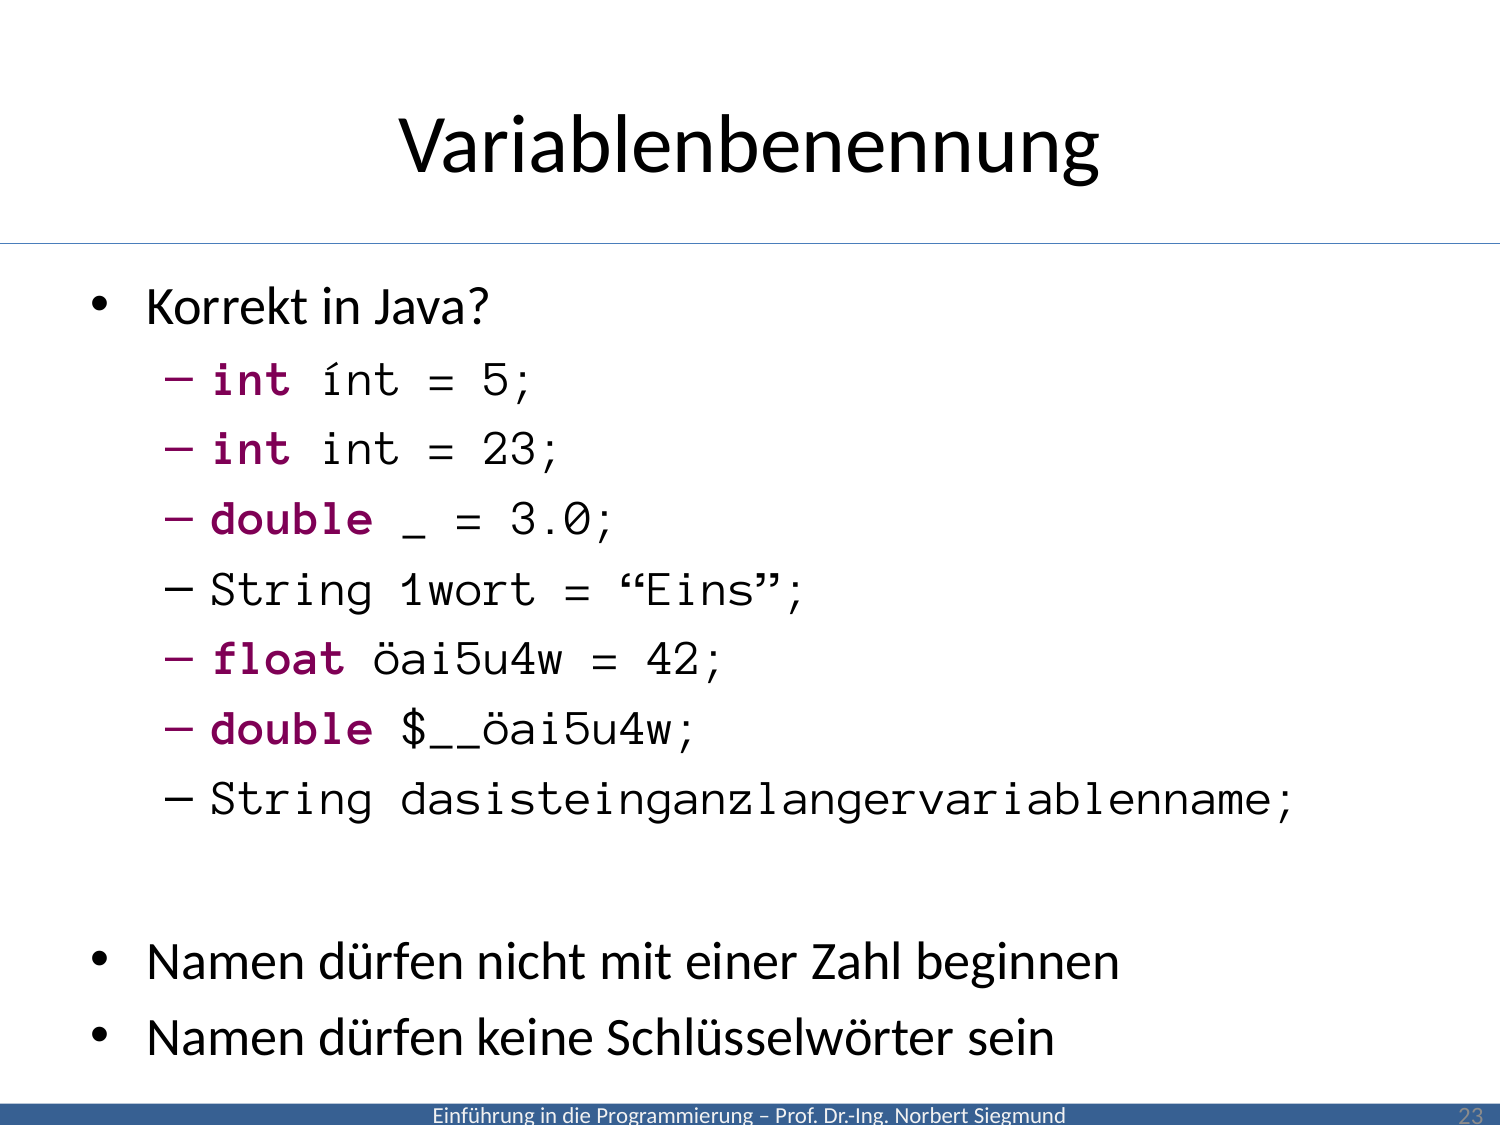

# Variablenbenennung
Korrekt in Java?
int ínt = 5;
int int = 23;
double _ = 3.0;
String 1wort = “Eins”;
float öai5u4w = 42;
double $__öai5u4w;
String dasisteinganzlangervariablenname;

Namen dürfen nicht mit einer Zahl beginnen
Namen dürfen keine Schlüsselwörter sein
23